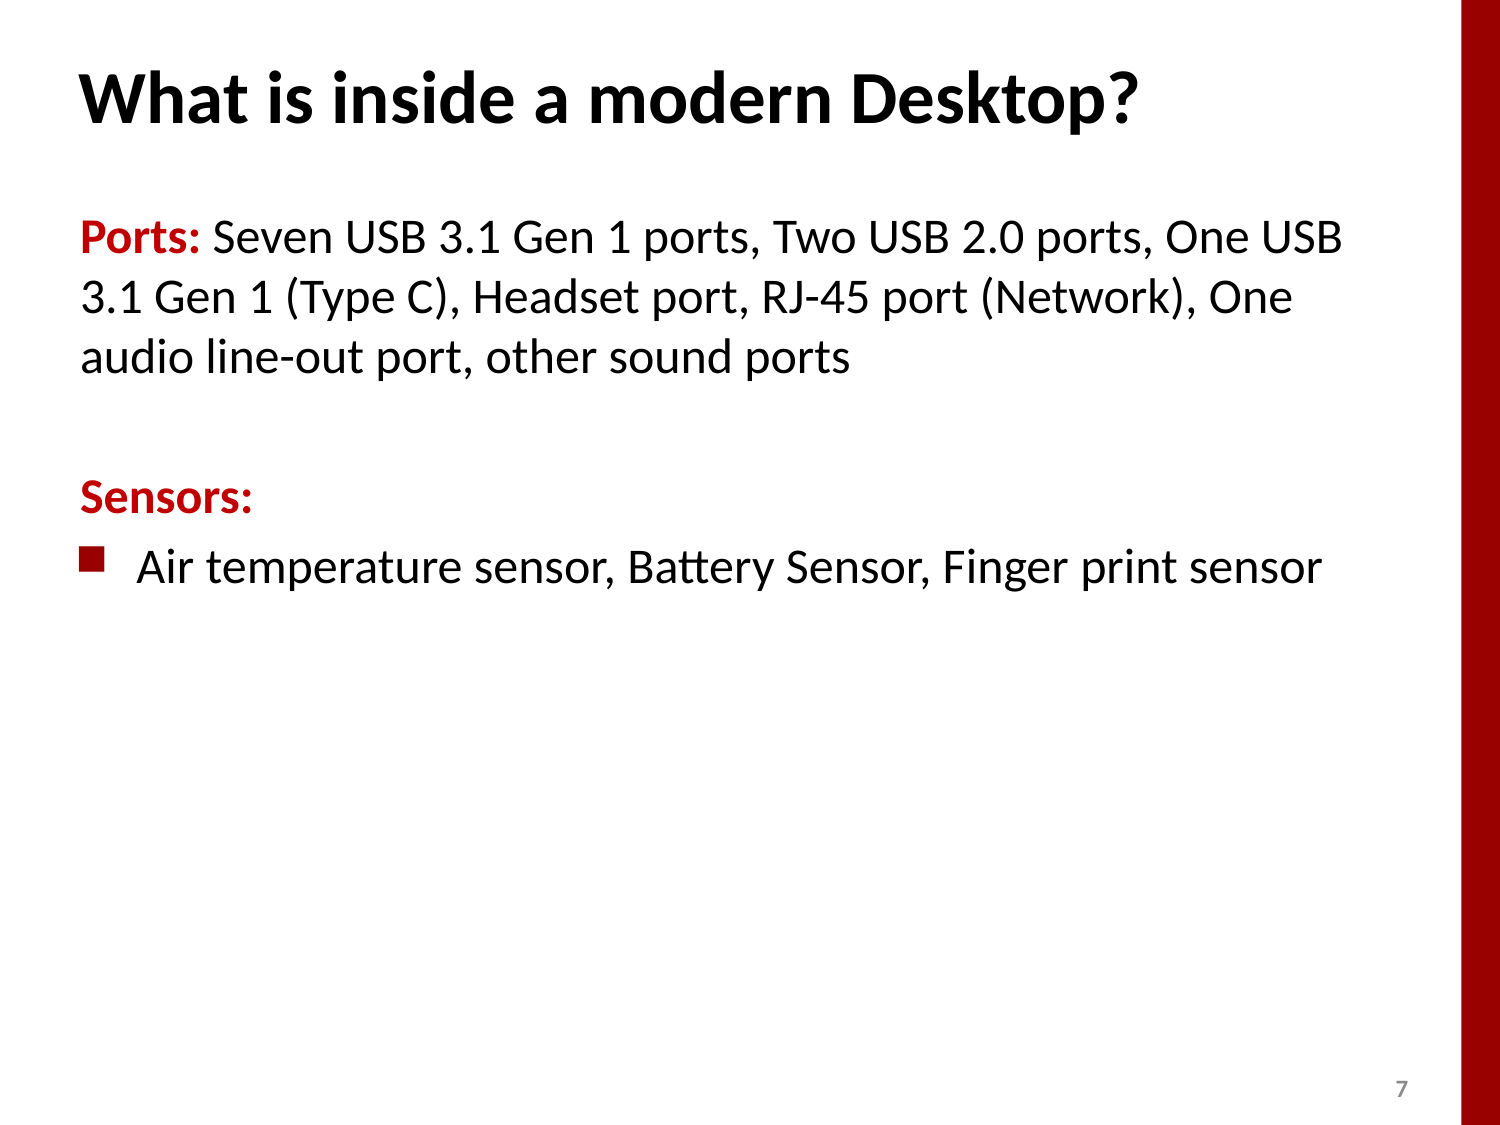

# What is inside a modern Desktop?
Ports: Seven USB 3.1 Gen 1 ports, Two USB 2.0 ports, One USB 3.1 Gen 1 (Type C), Headset port, RJ-45 port (Network), One audio line-out port, other sound ports

Sensors:
Air temperature sensor, Battery Sensor, Finger print sensor